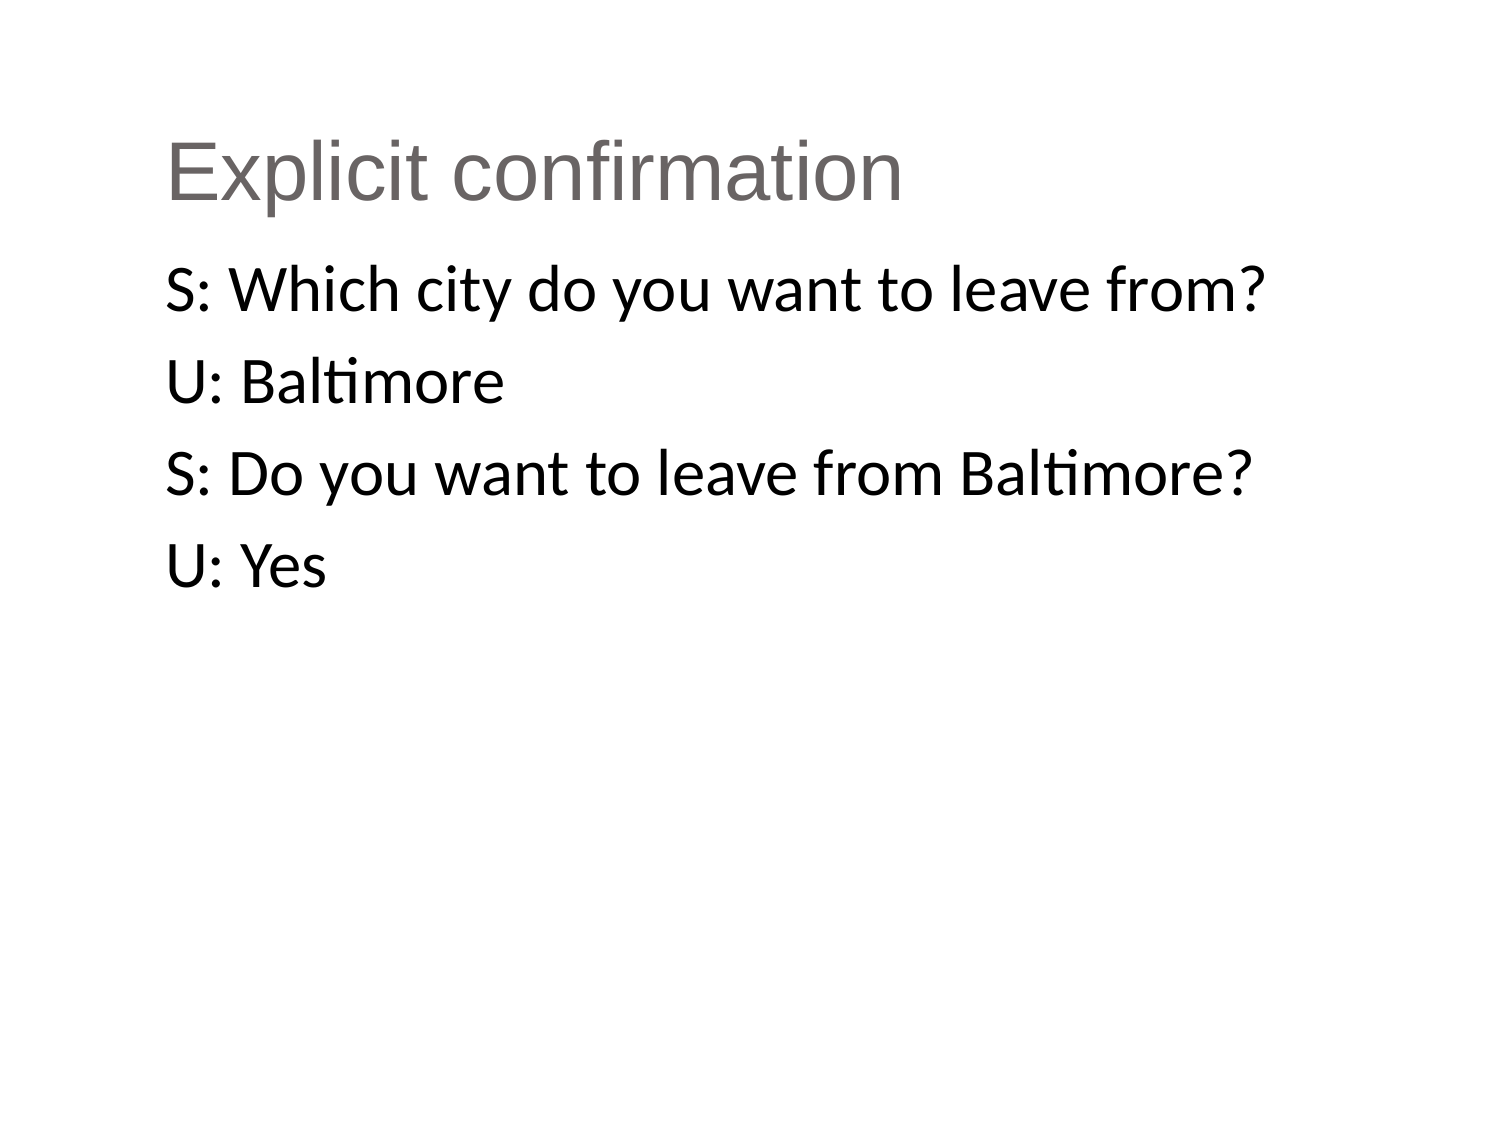

# Explicit confirmation
S: Which city do you want to leave from?
U: Baltimore
S: Do you want to leave from Baltimore?
U: Yes